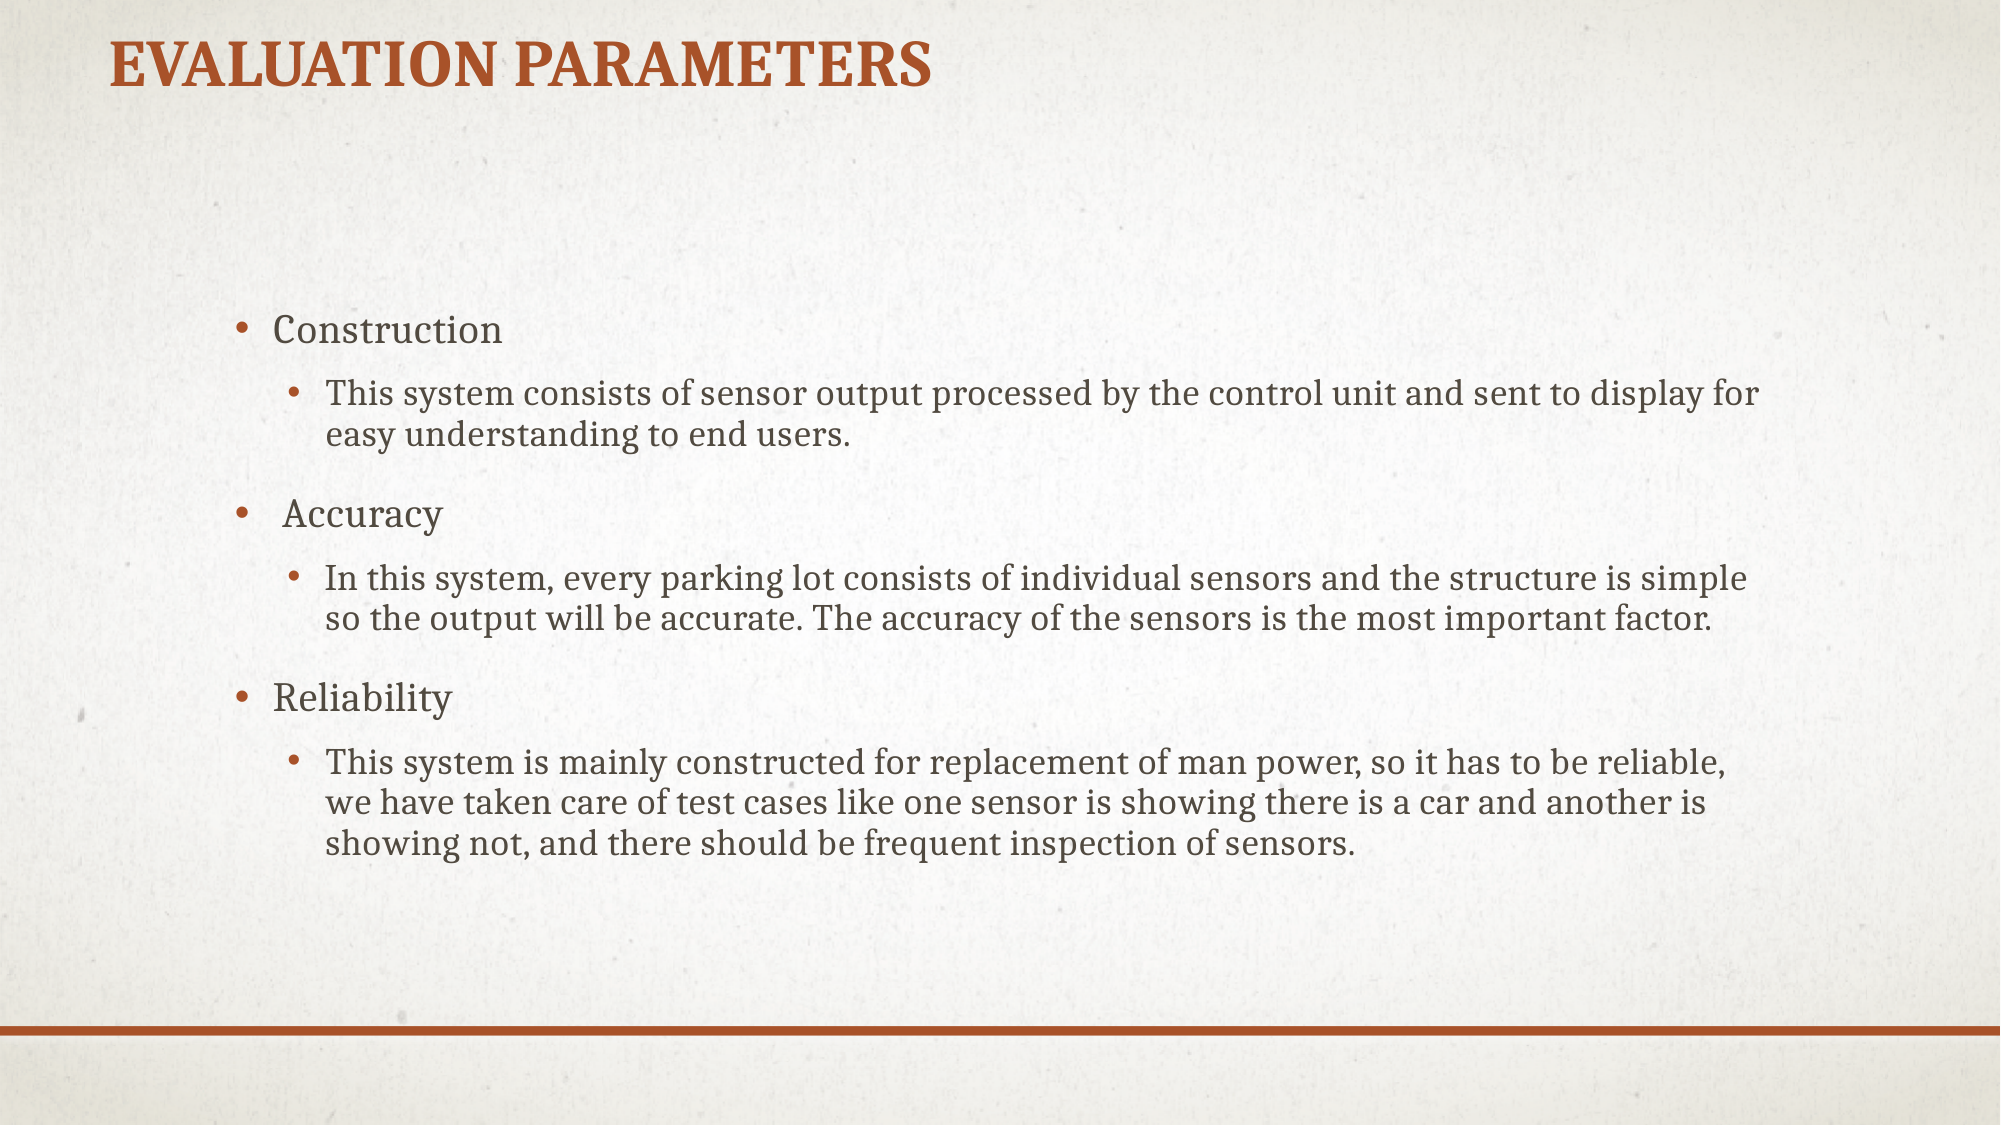

# Evaluation parameters
Construction
This system consists of sensor output processed by the control unit and sent to display for easy understanding to end users.
 Accuracy
In this system, every parking lot consists of individual sensors and the structure is simple  so the output will be accurate. The accuracy of the sensors is the most important factor.
Reliability
This system is mainly constructed for replacement of man power, so it has to be reliable, we have taken care of test cases like one sensor is showing there is a car and another is showing not, and there should be frequent inspection of sensors.